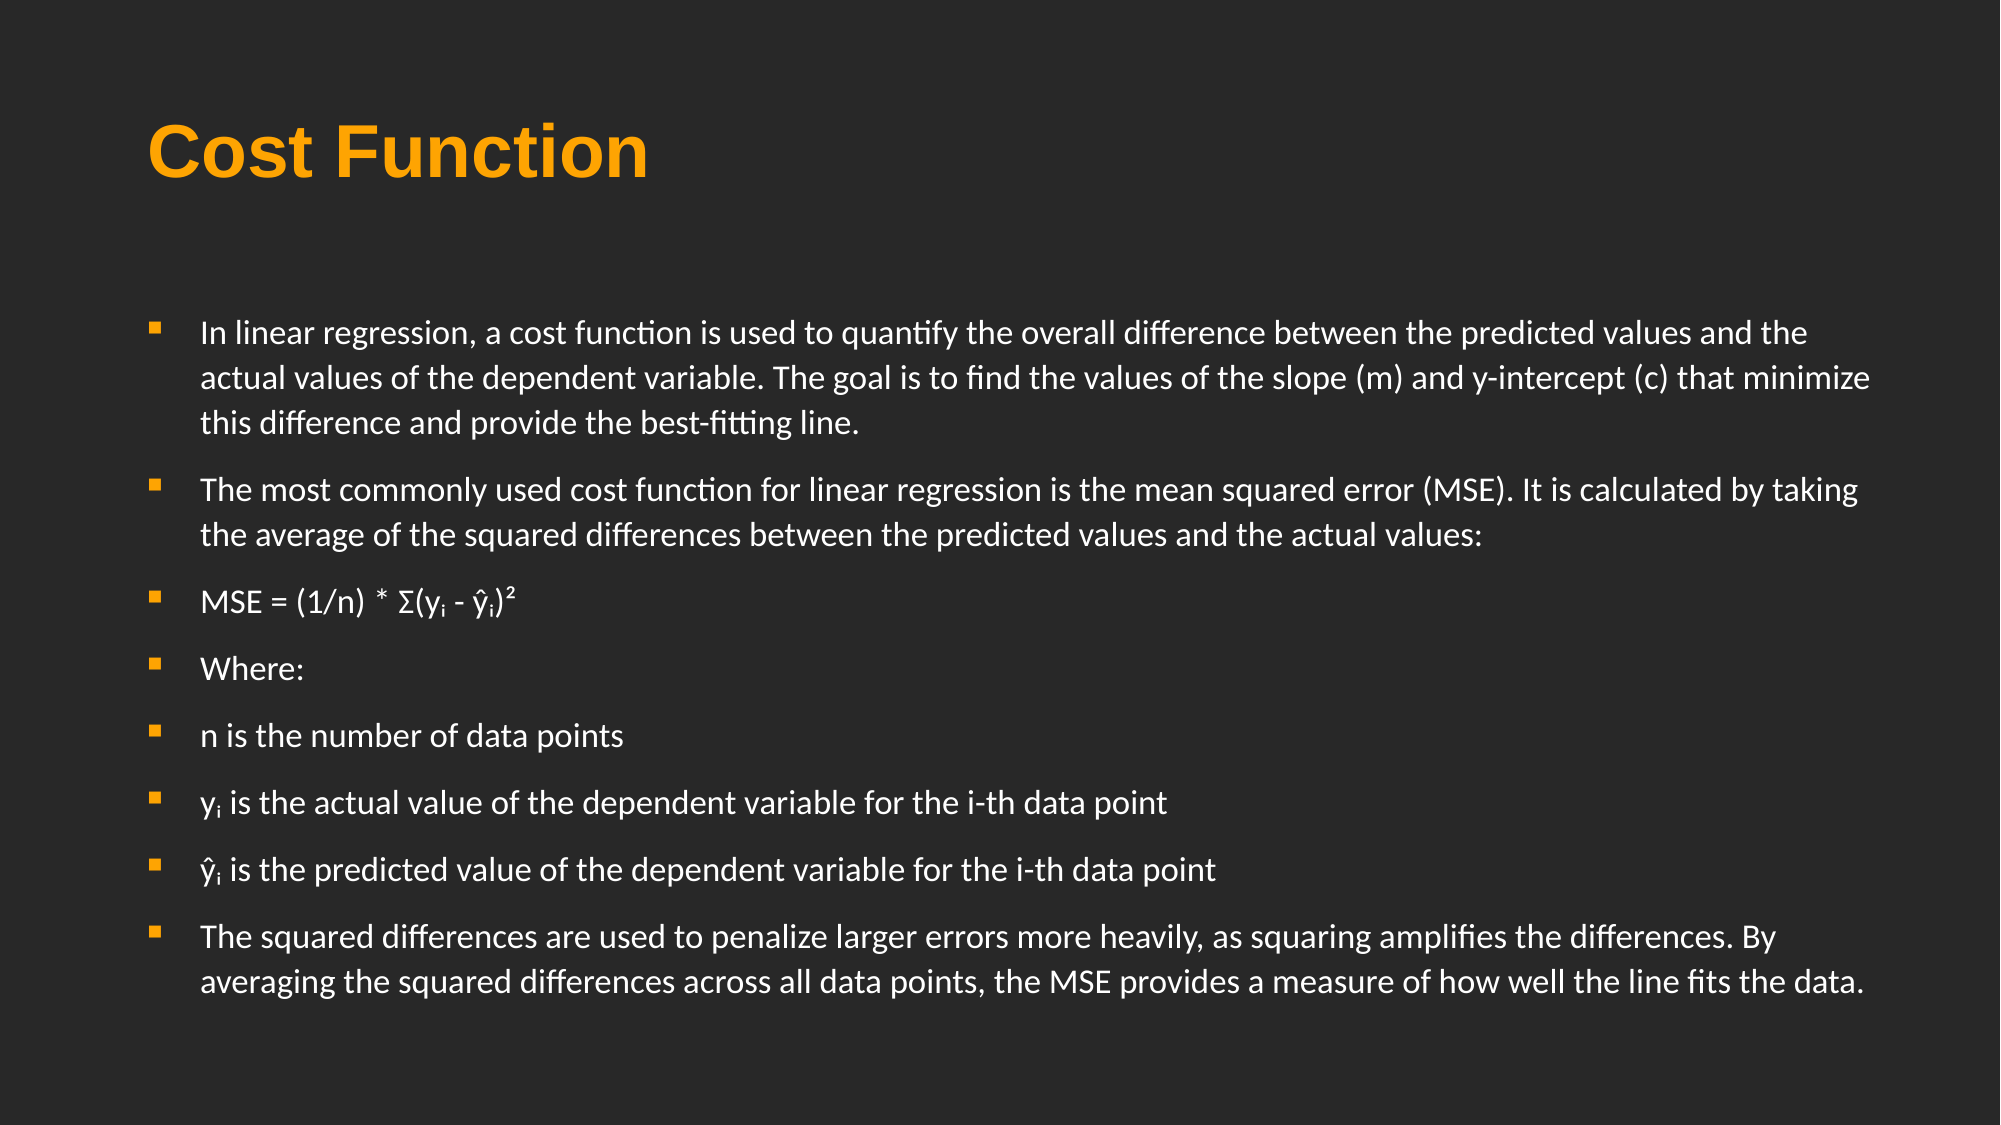

# Cost Function
In linear regression, a cost function is used to quantify the overall difference between the predicted values and the actual values of the dependent variable. The goal is to find the values of the slope (m) and y-intercept (c) that minimize this difference and provide the best-fitting line.
The most commonly used cost function for linear regression is the mean squared error (MSE). It is calculated by taking the average of the squared differences between the predicted values and the actual values:
MSE = (1/n) * Σ(yᵢ - ŷᵢ)²
Where:
n is the number of data points
yᵢ is the actual value of the dependent variable for the i-th data point
ŷᵢ is the predicted value of the dependent variable for the i-th data point
The squared differences are used to penalize larger errors more heavily, as squaring amplifies the differences. By averaging the squared differences across all data points, the MSE provides a measure of how well the line fits the data.